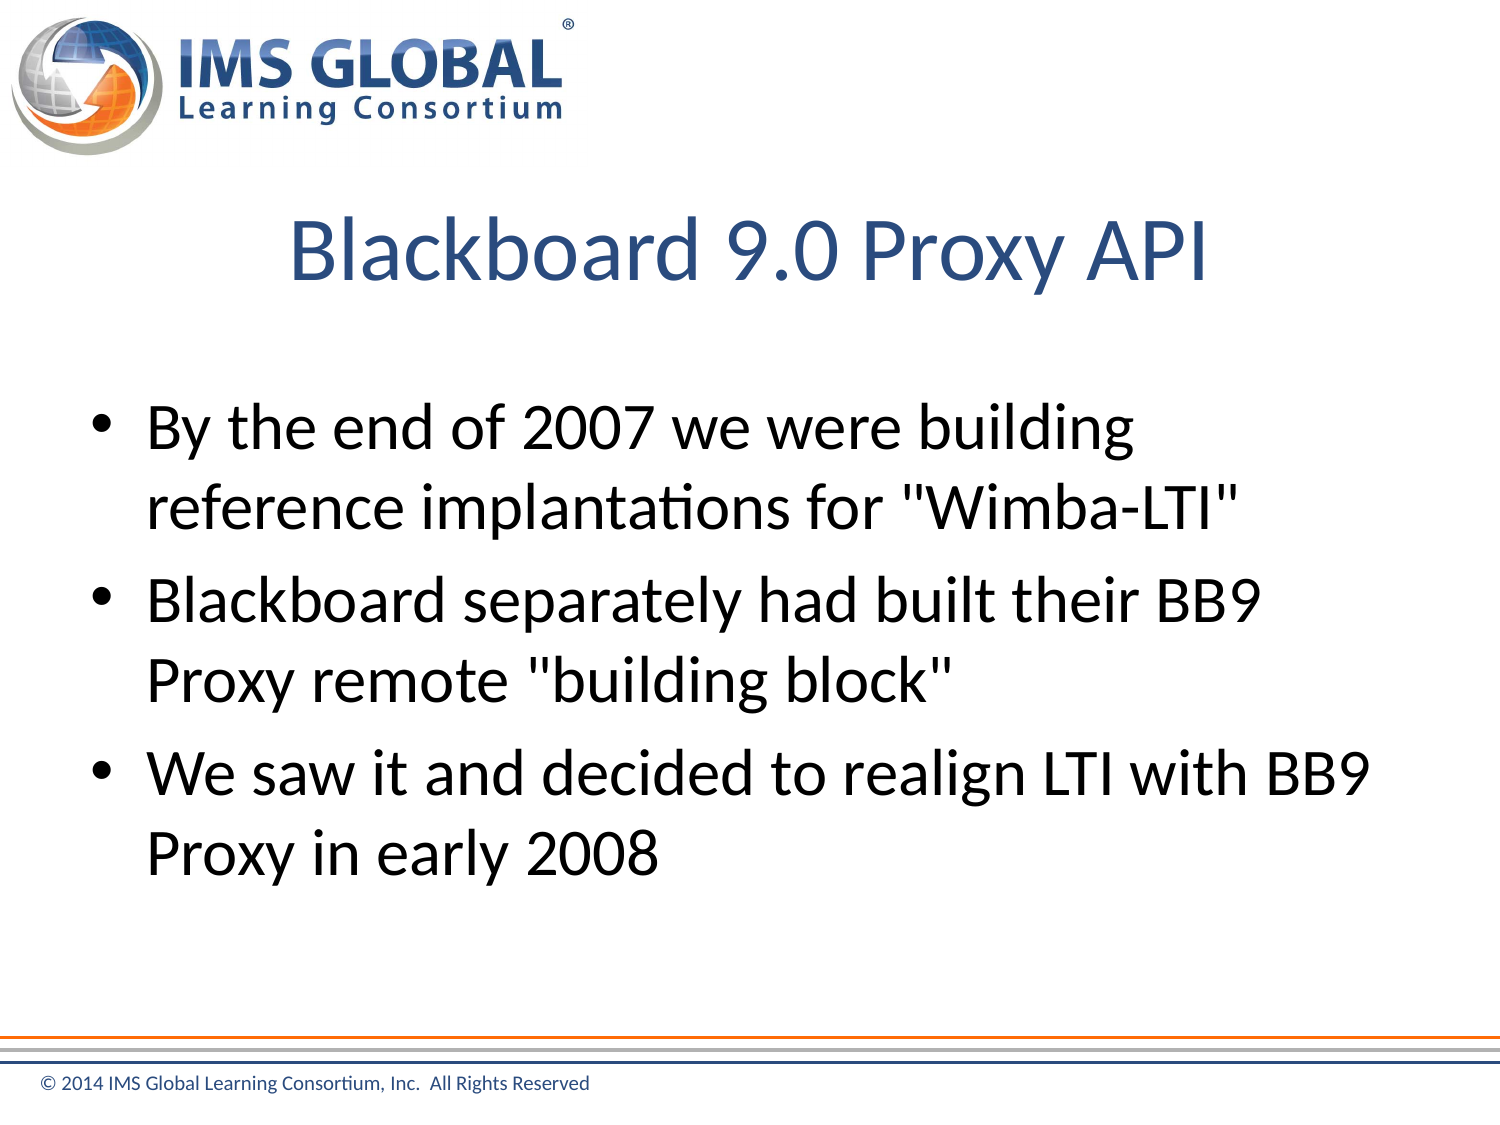

# Blackboard 9.0 Proxy API
By the end of 2007 we were building reference implantations for "Wimba-LTI"
Blackboard separately had built their BB9 Proxy remote "building block"
We saw it and decided to realign LTI with BB9 Proxy in early 2008